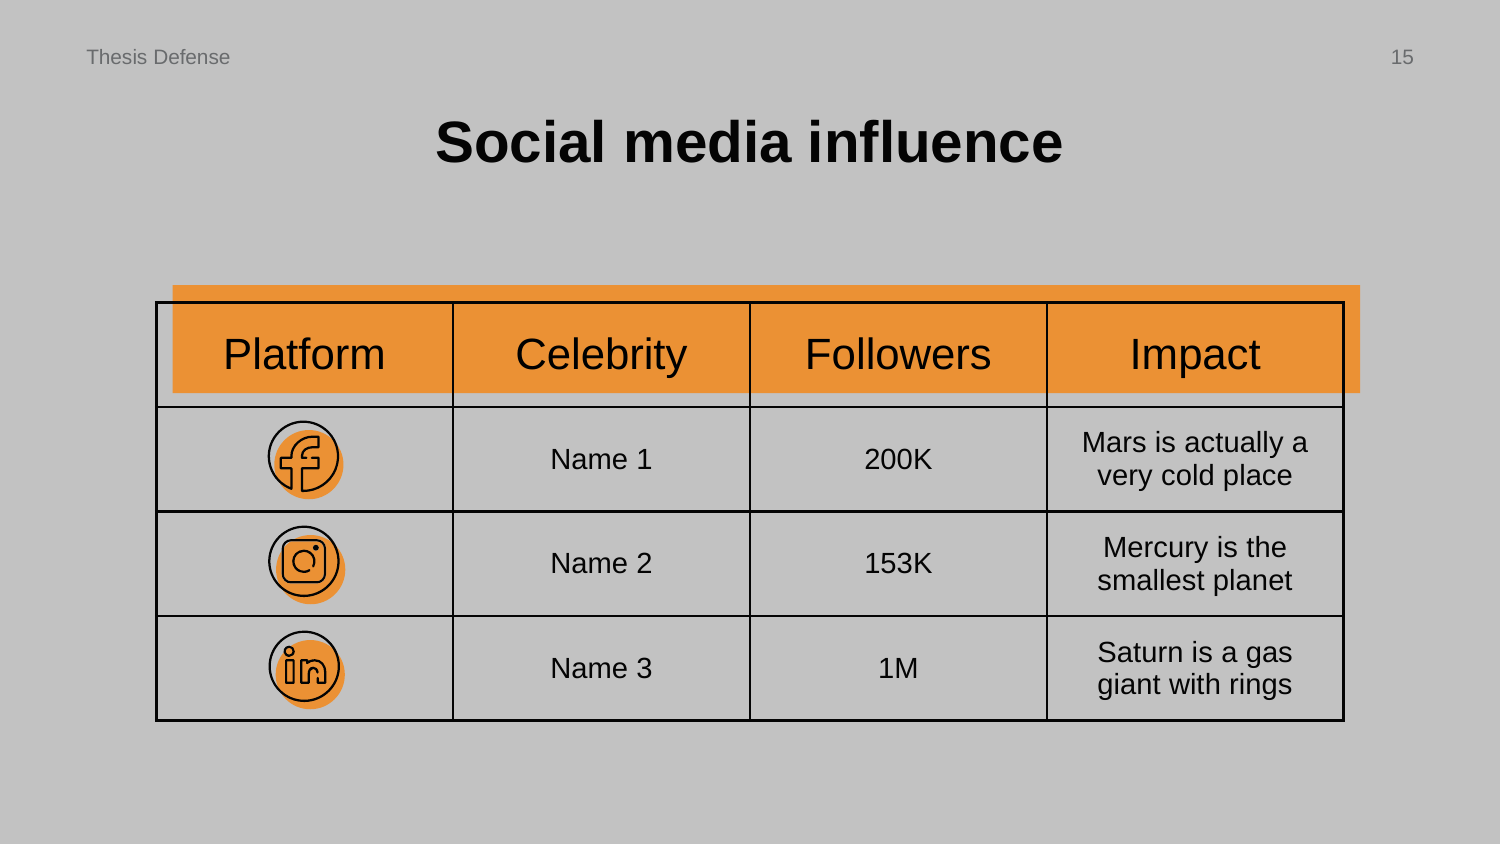

15
Thesis Defense
# Social media influence

| Platform | Celebrity | Followers | Impact |
| --- | --- | --- | --- |
|  | Name 1 | 200K | Mars is actually a very cold place |
|  | Name 2 | 153K | Mercury is the smallest planet |
|  | Name 3 | 1M | Saturn is a gas giant with rings |